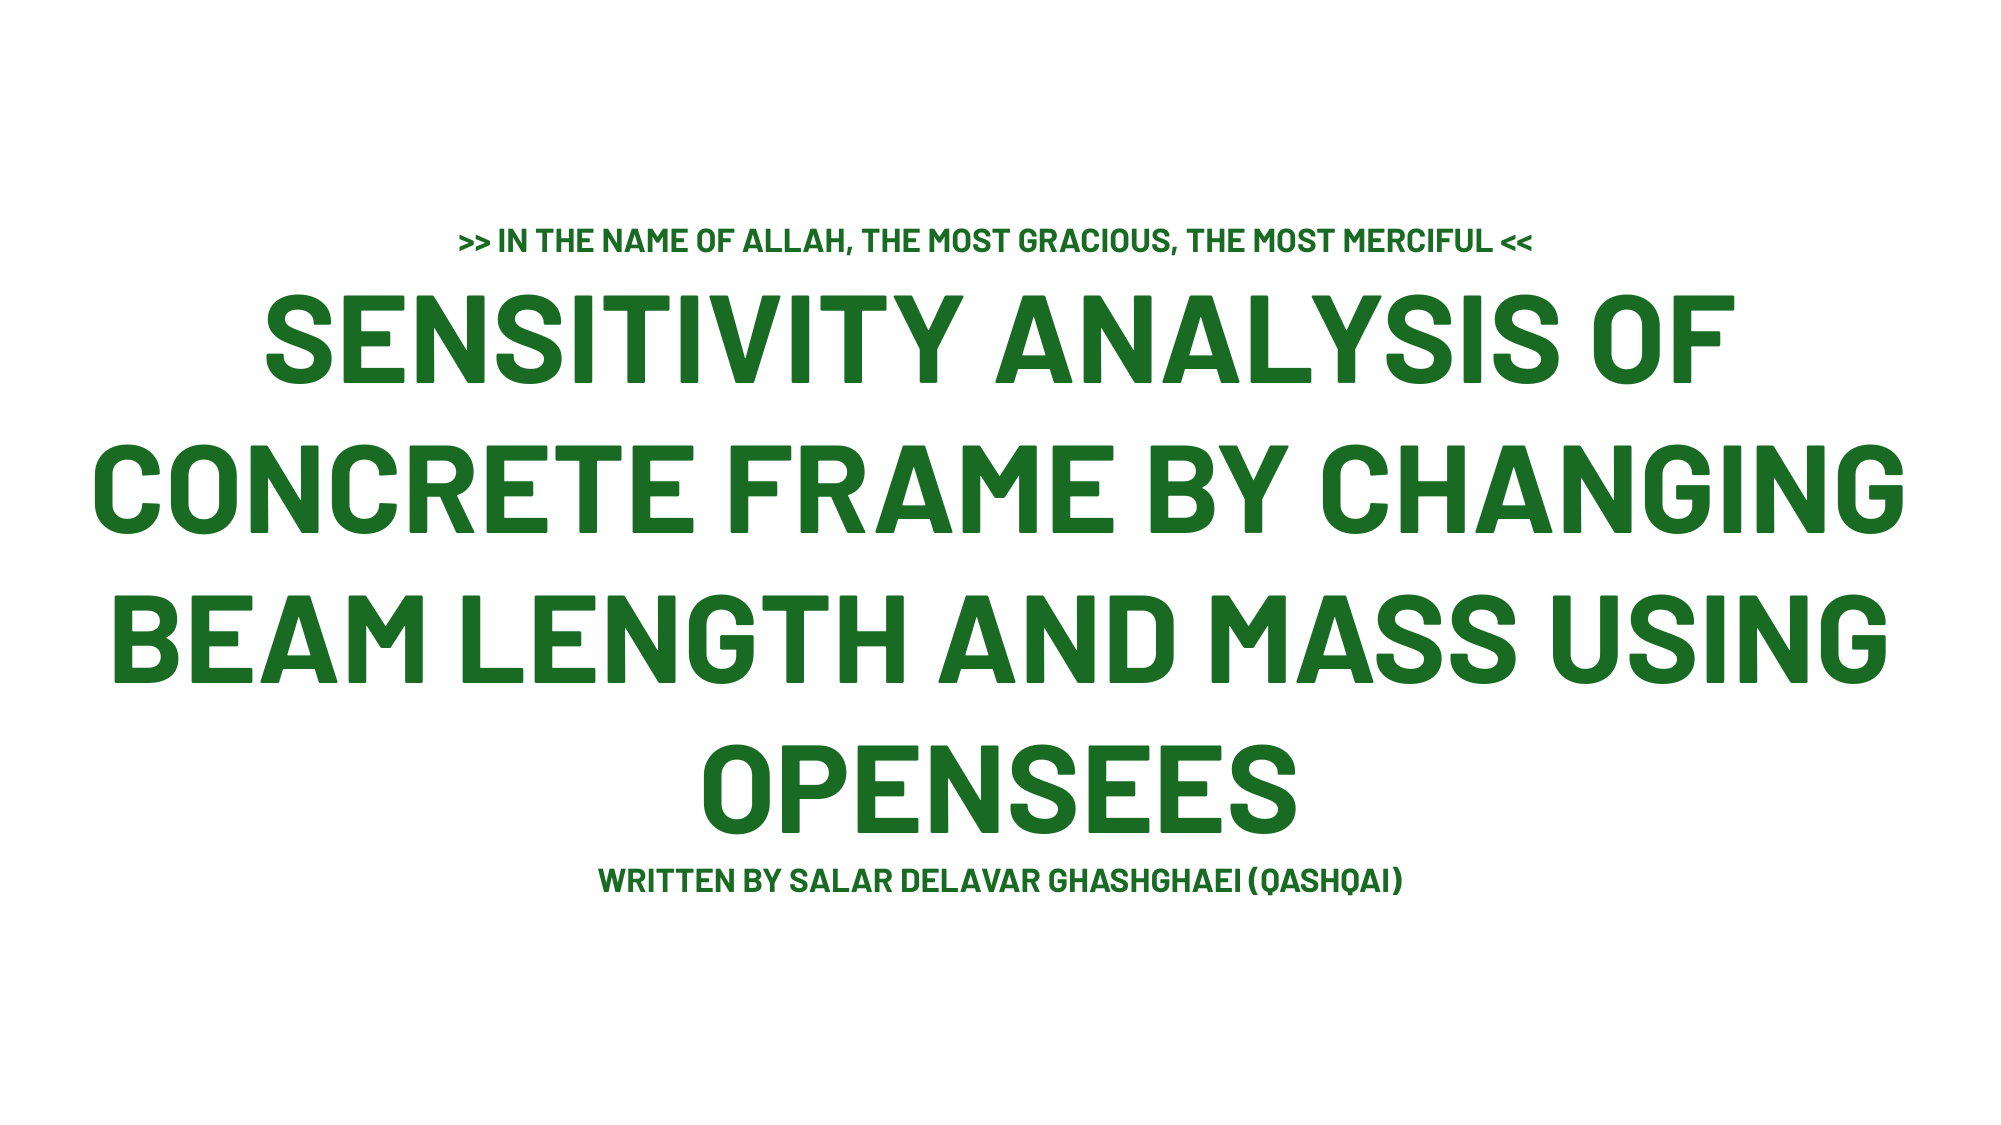

>> IN THE NAME OF ALLAH, THE MOST GRACIOUS, THE MOST MERCIFUL <<
SENSITIVITY ANALYSIS OF CONCRETE FRAME BY CHANGING BEAM LENGTH AND MASS USING OPENSEES
WRITTEN BY SALAR DELAVAR GHASHGHAEI (QASHQAI)